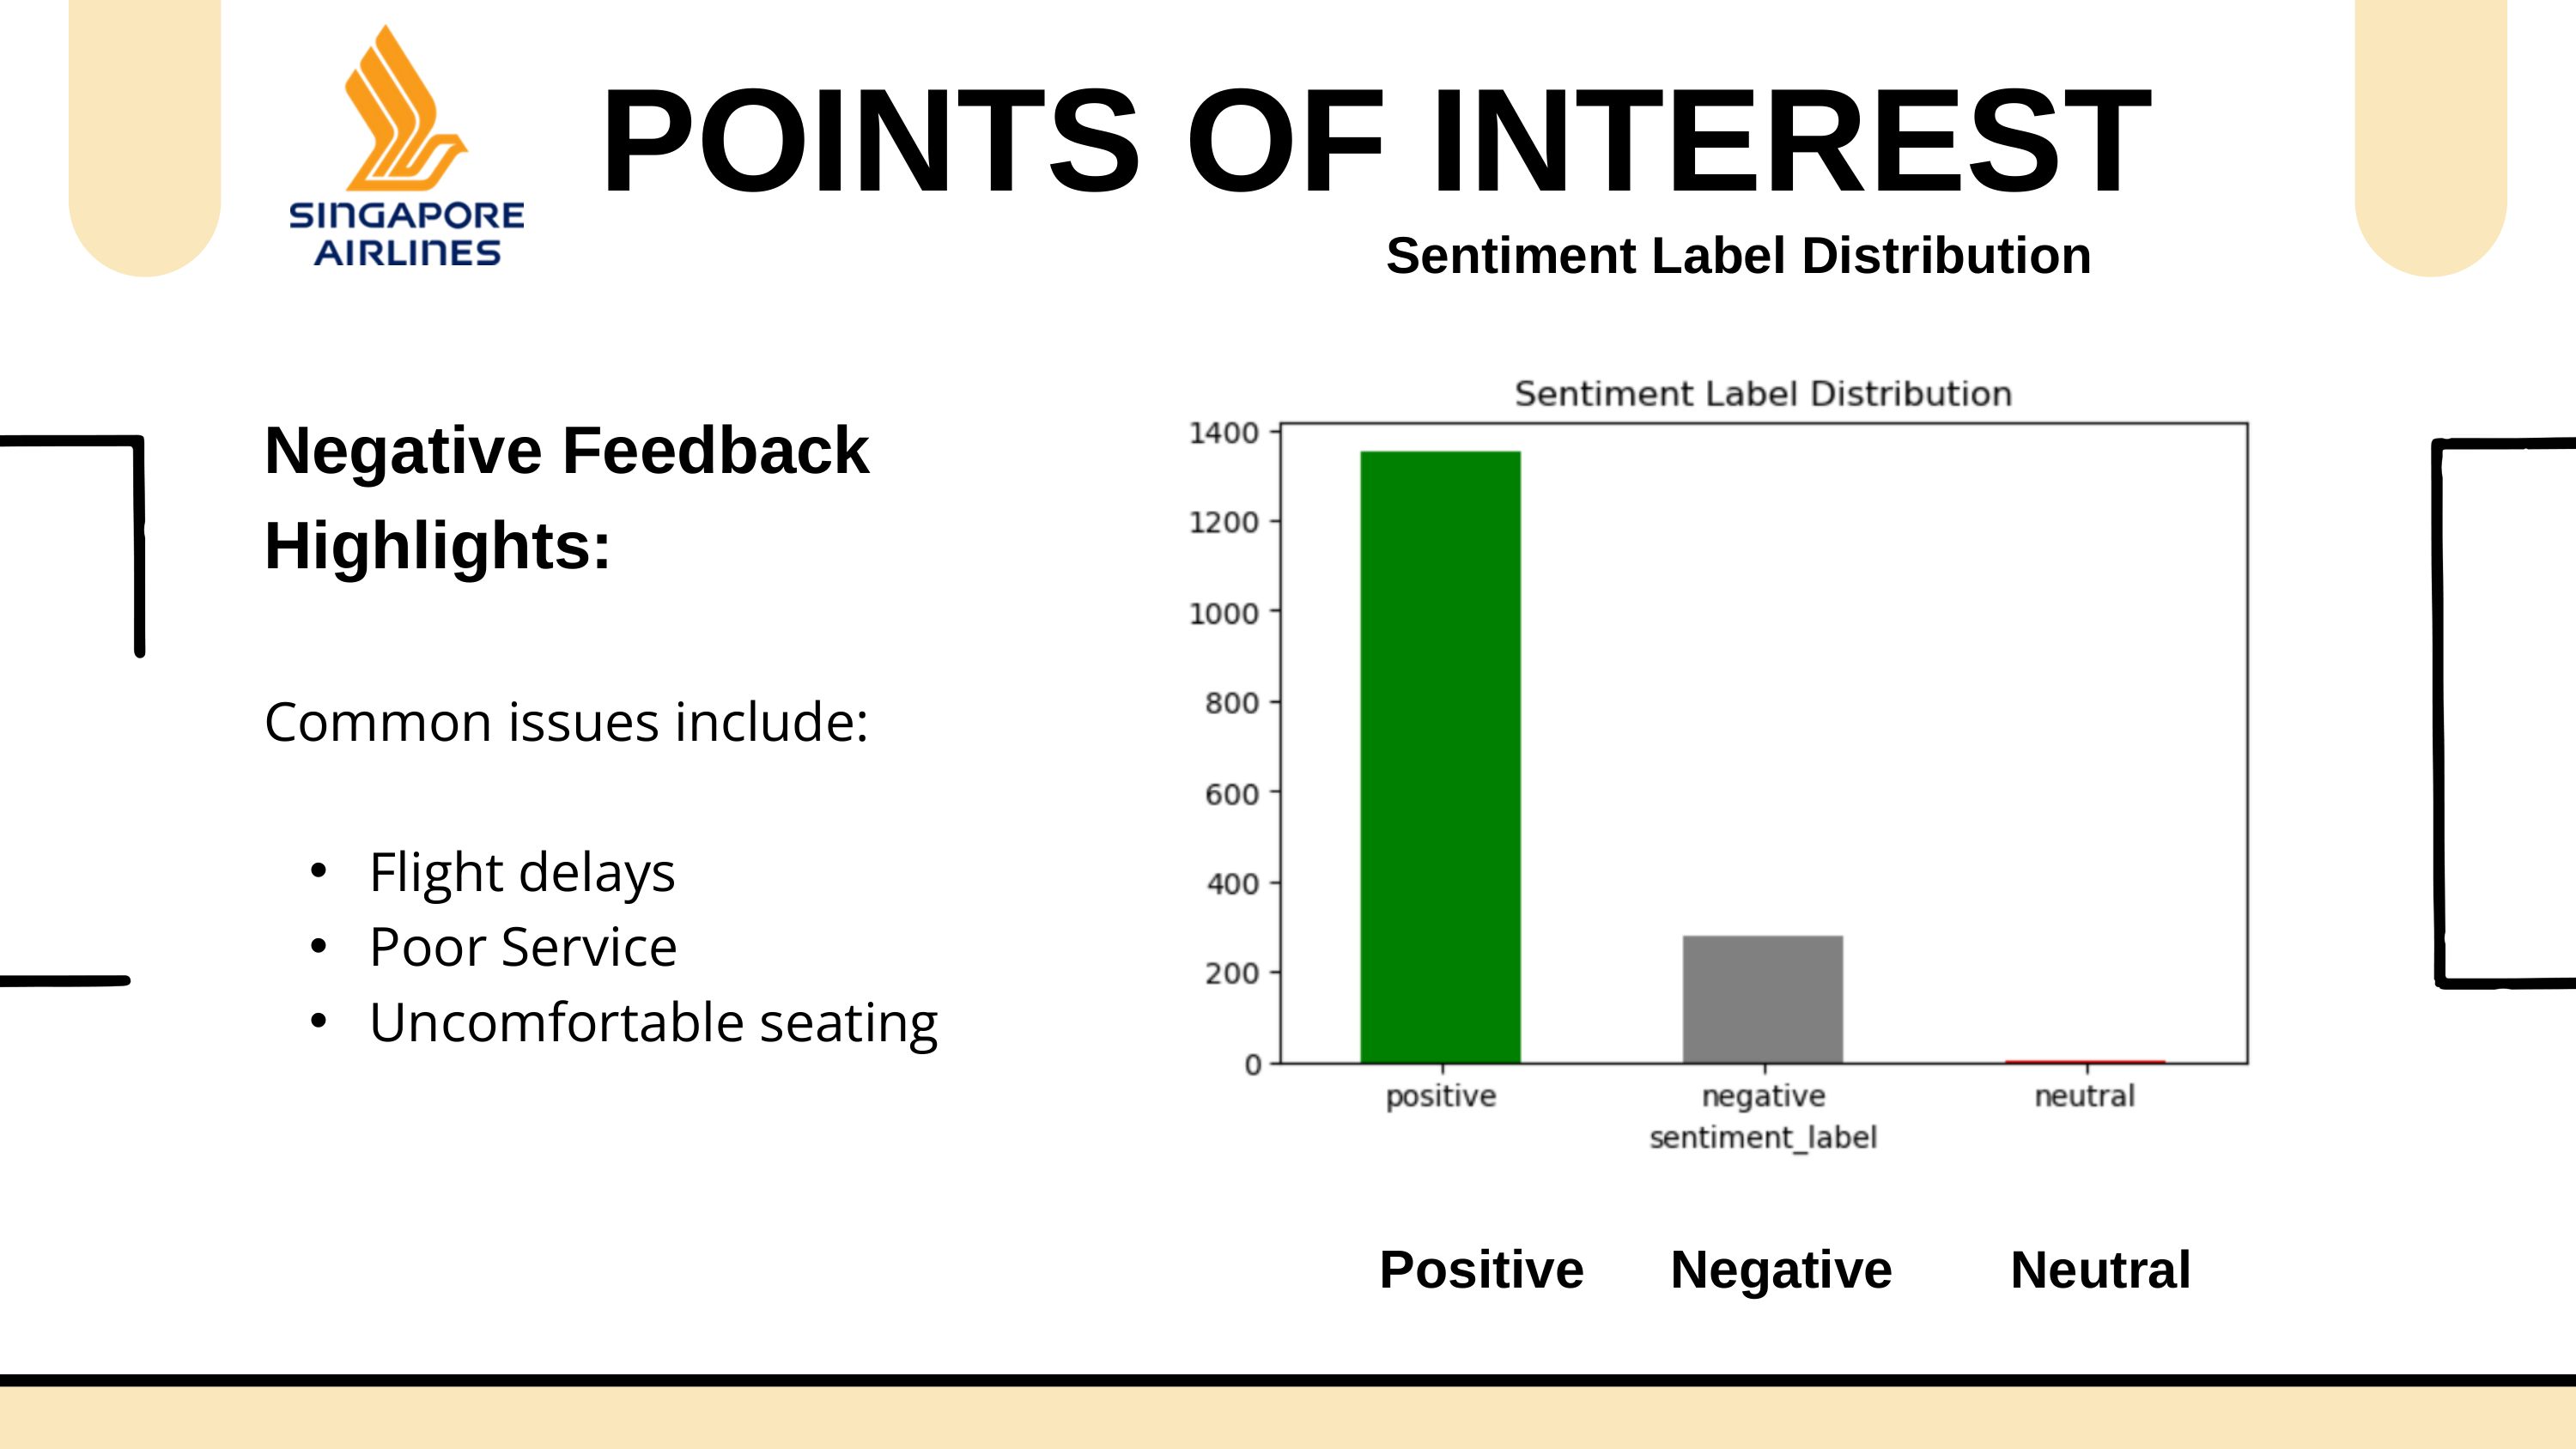

POINTS OF INTEREST

Sentiment Label Distribution

Negative Feedback Highlights:

Common issues include:

 Flight delays
 Poor Service
 Uncomfortable seating

Positive
Negative
Neutral